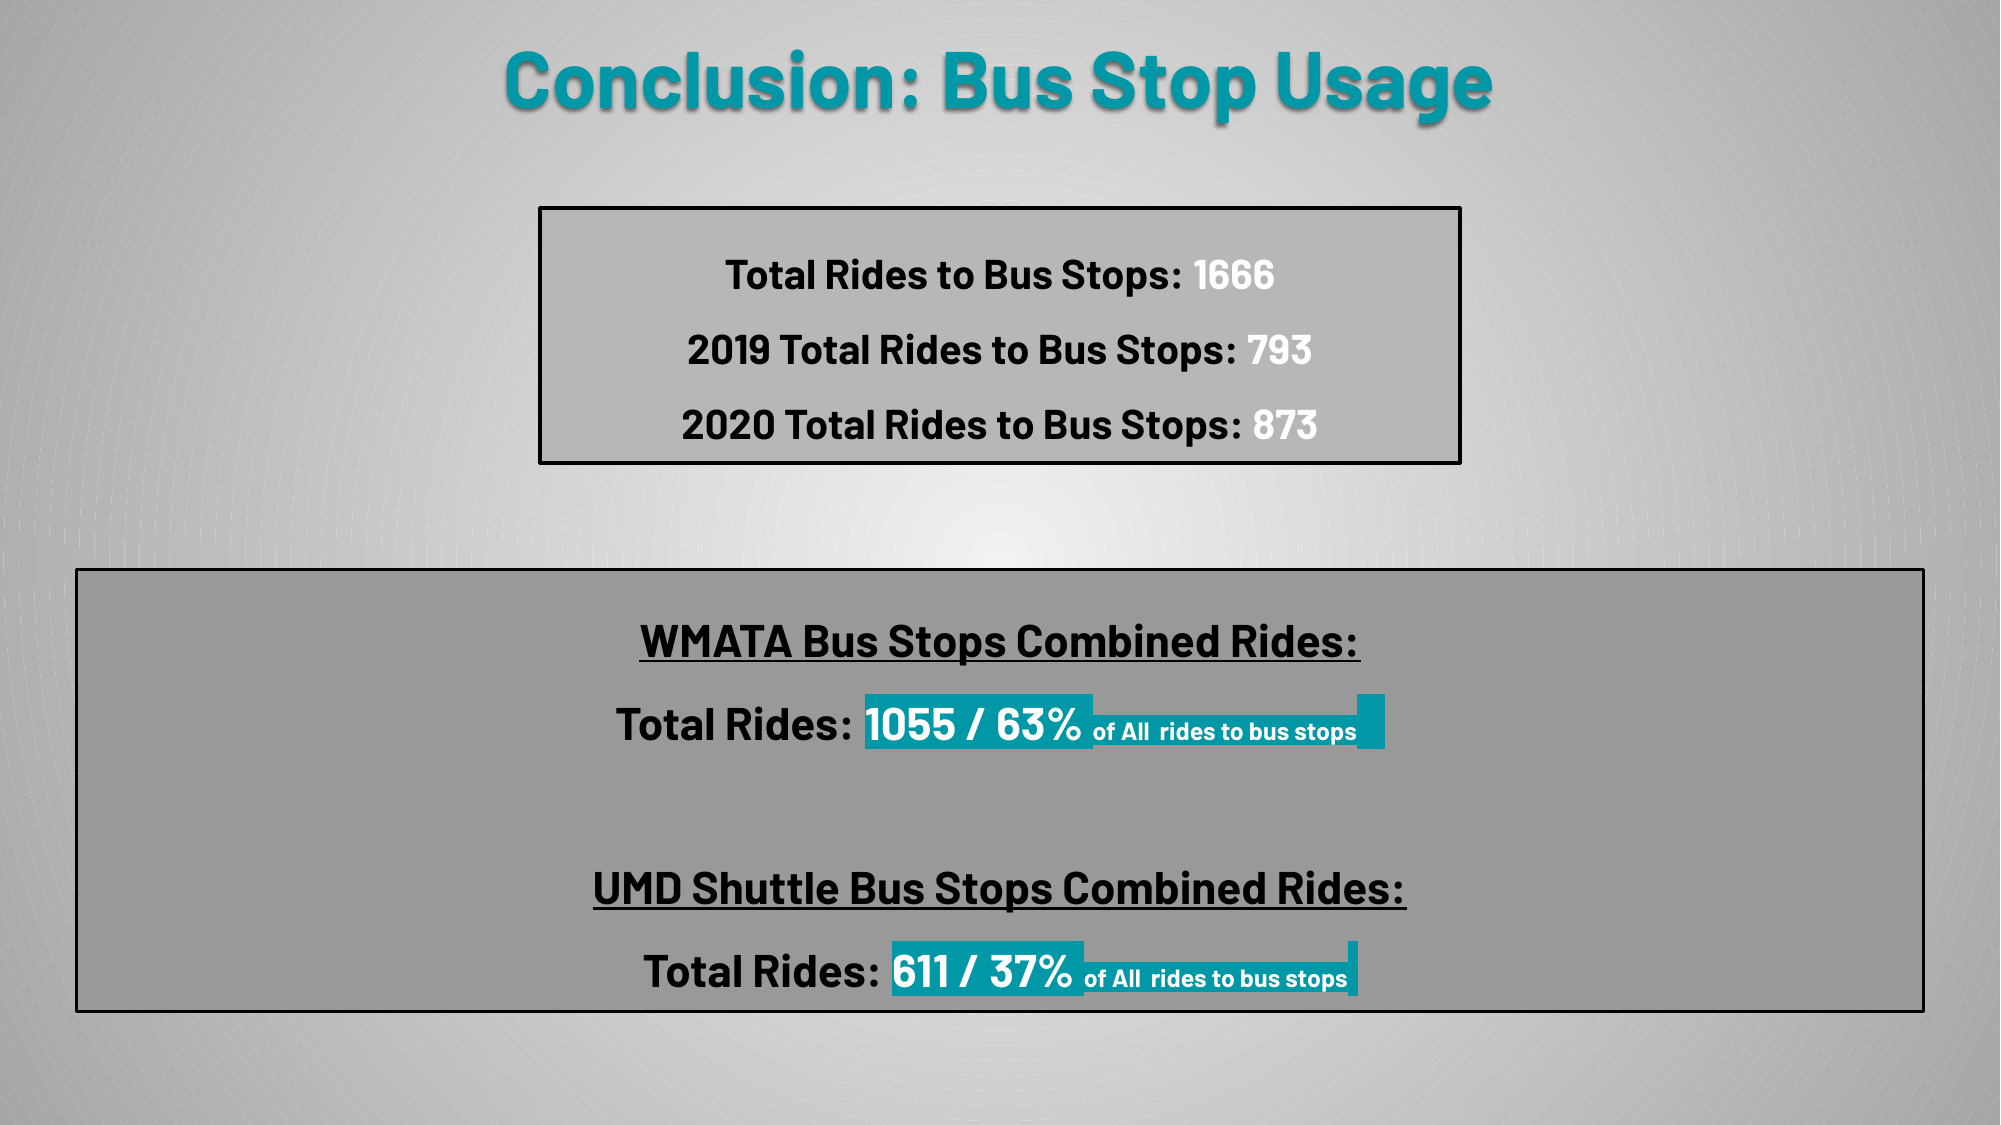

Conclusion: Bus Stop Usage
Total Rides to Bus Stops: 1666
2019 Total Rides to Bus Stops: 793
2020 Total Rides to Bus Stops: 873
WMATA Bus Stops Combined Rides:
Total Rides: 1055 / 63% of All  rides to bus stops

UMD Shuttle Bus Stops Combined Rides:
Total Rides: 611 / 37% of All  rides to bus stops